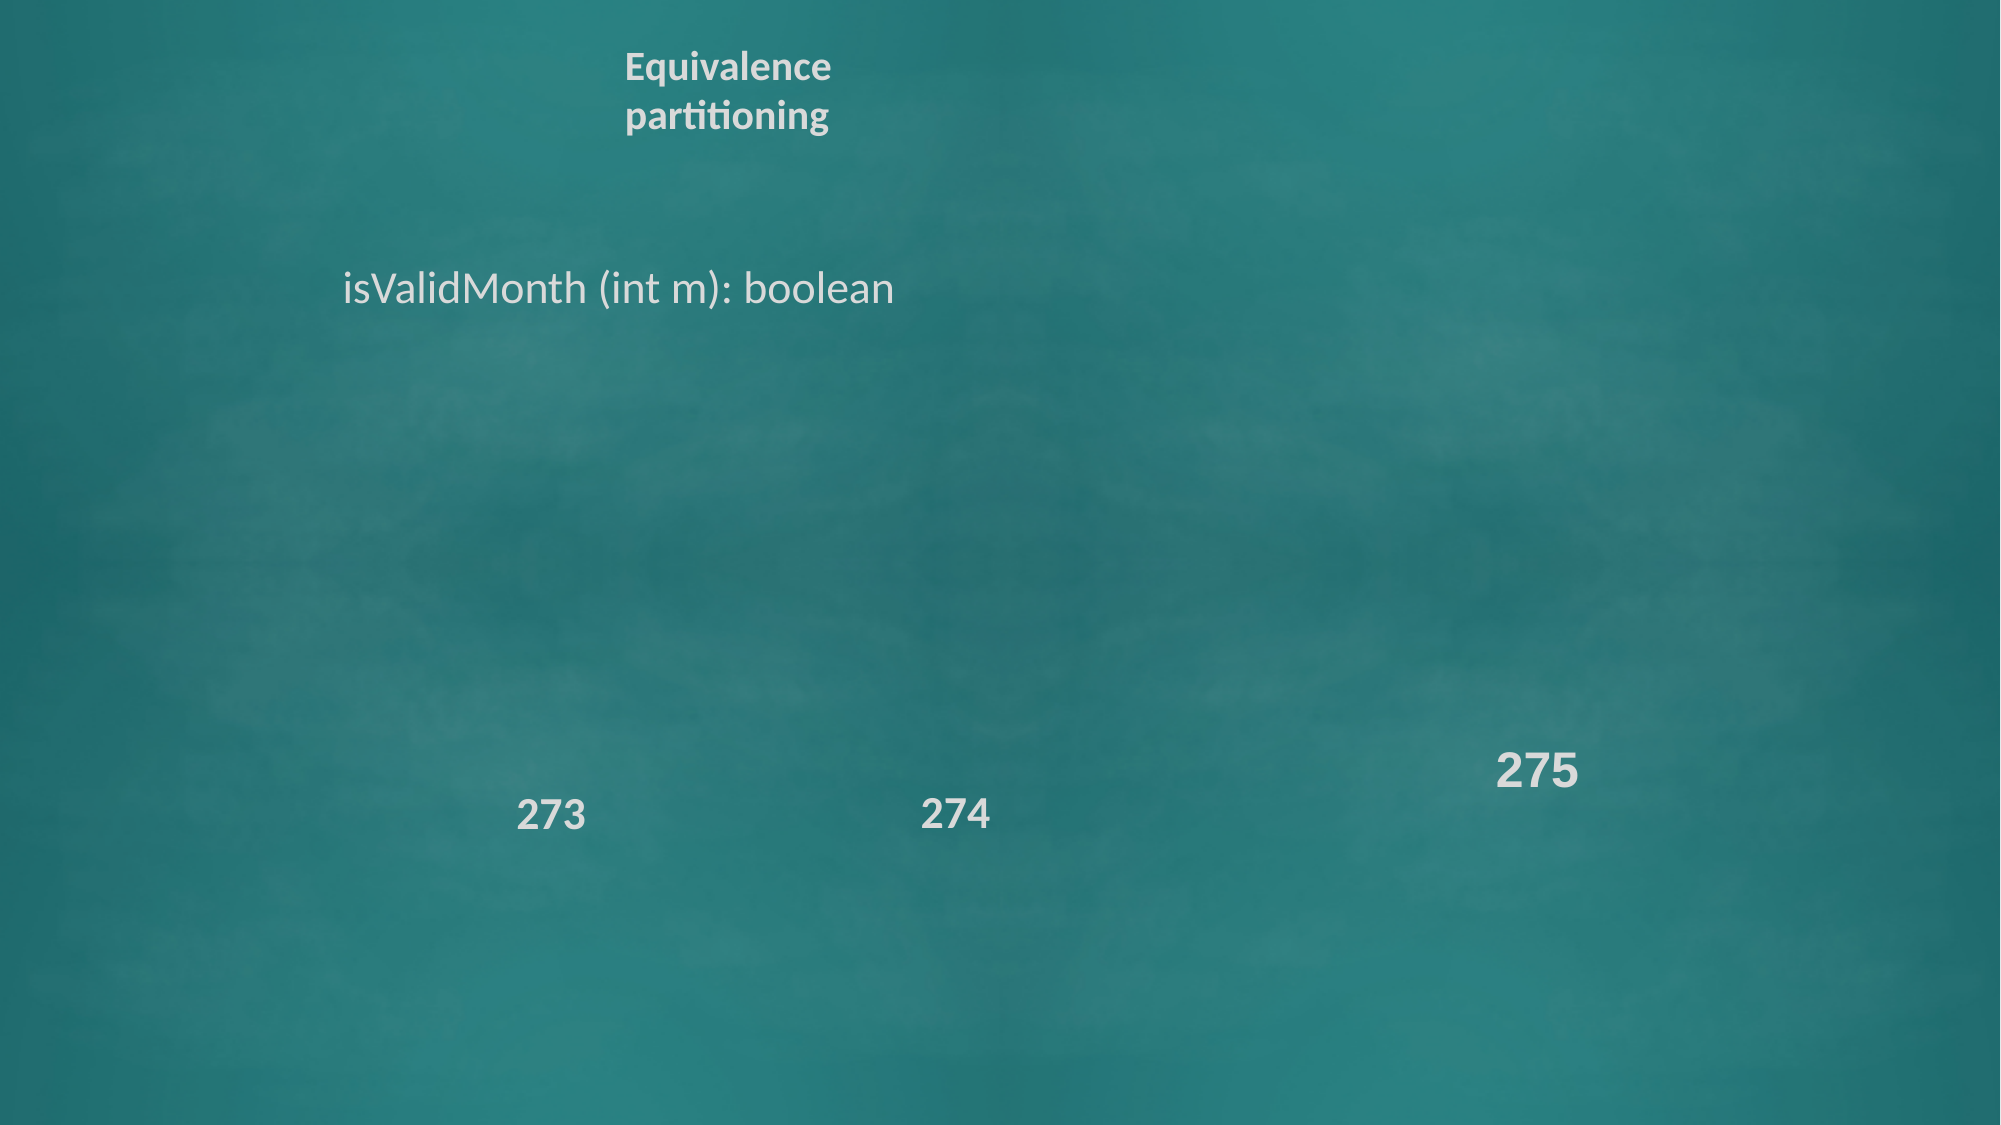

Equivalence partitioning
isValidMonth (int m): boolean
275
274
273